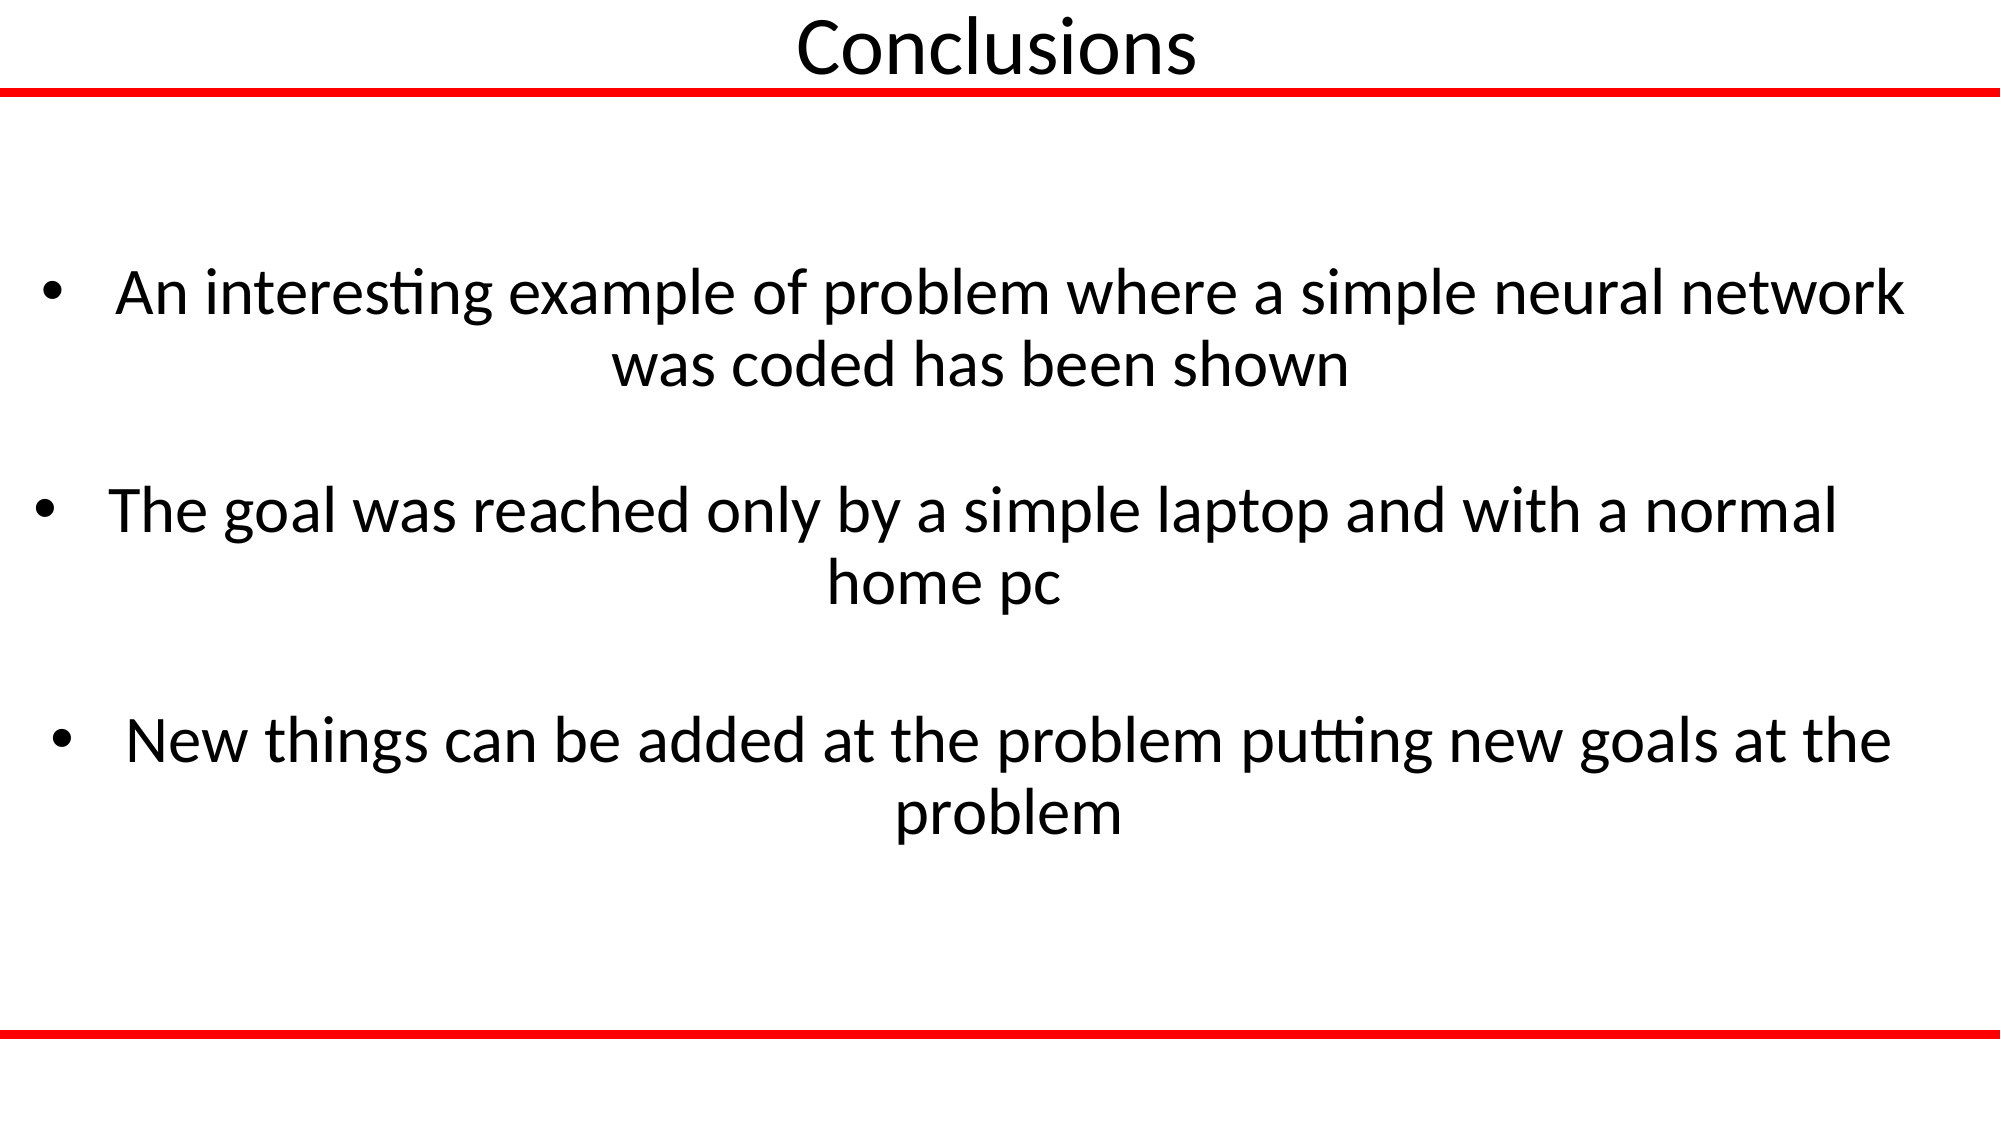

Conclusions
An interesting example of problem where a simple neural network
 was coded has been shown

The goal was reached only by a simple laptop and with a normal
home pc

New things can be added at the problem putting new goals at the problem